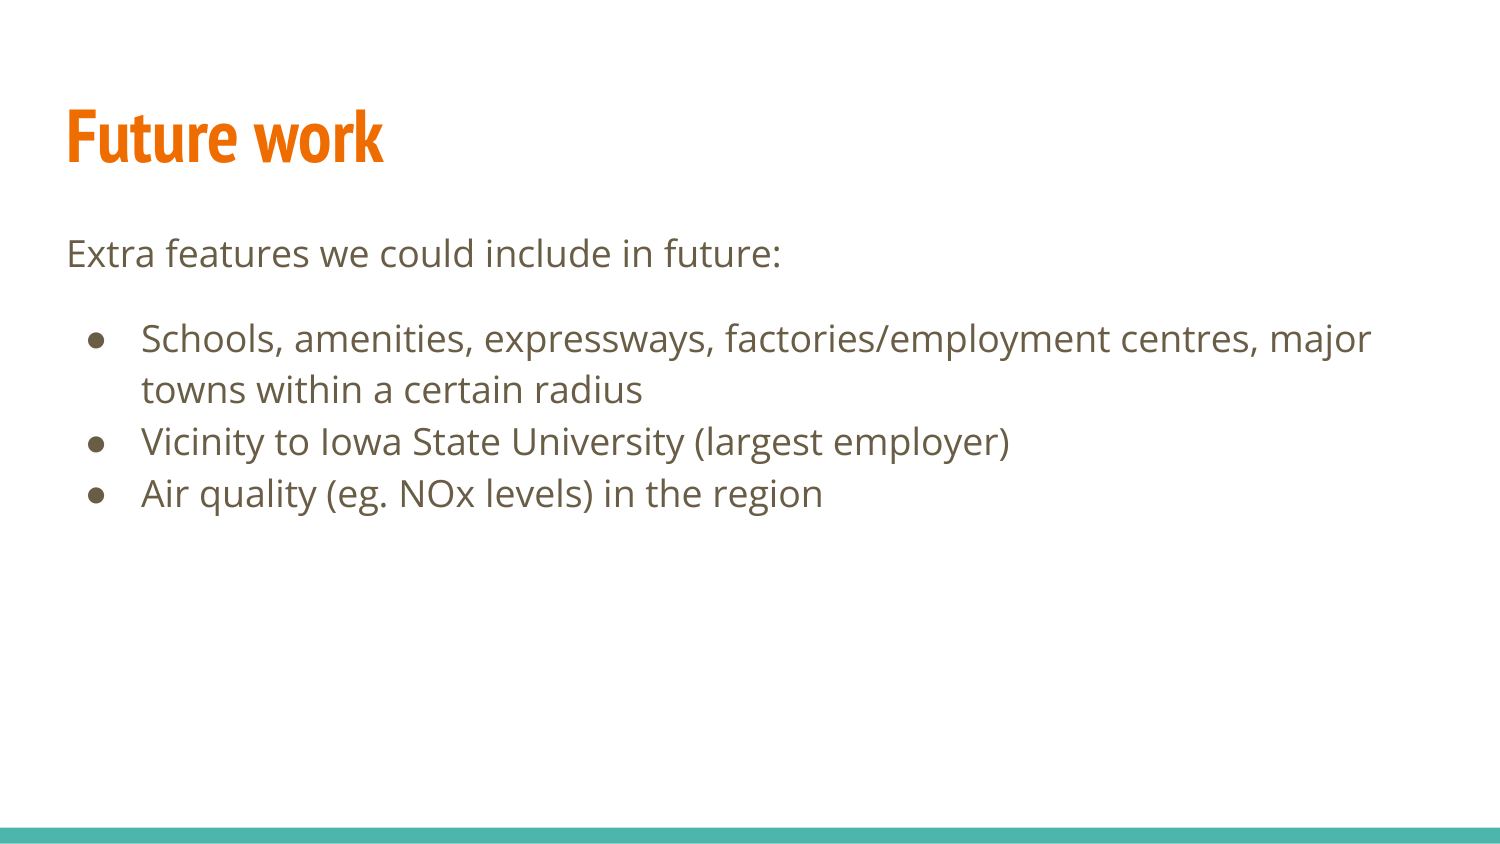

# Future work
Extra features we could include in future:
Schools, amenities, expressways, factories/employment centres, major towns within a certain radius
Vicinity to Iowa State University (largest employer)
Air quality (eg. NOx levels) in the region